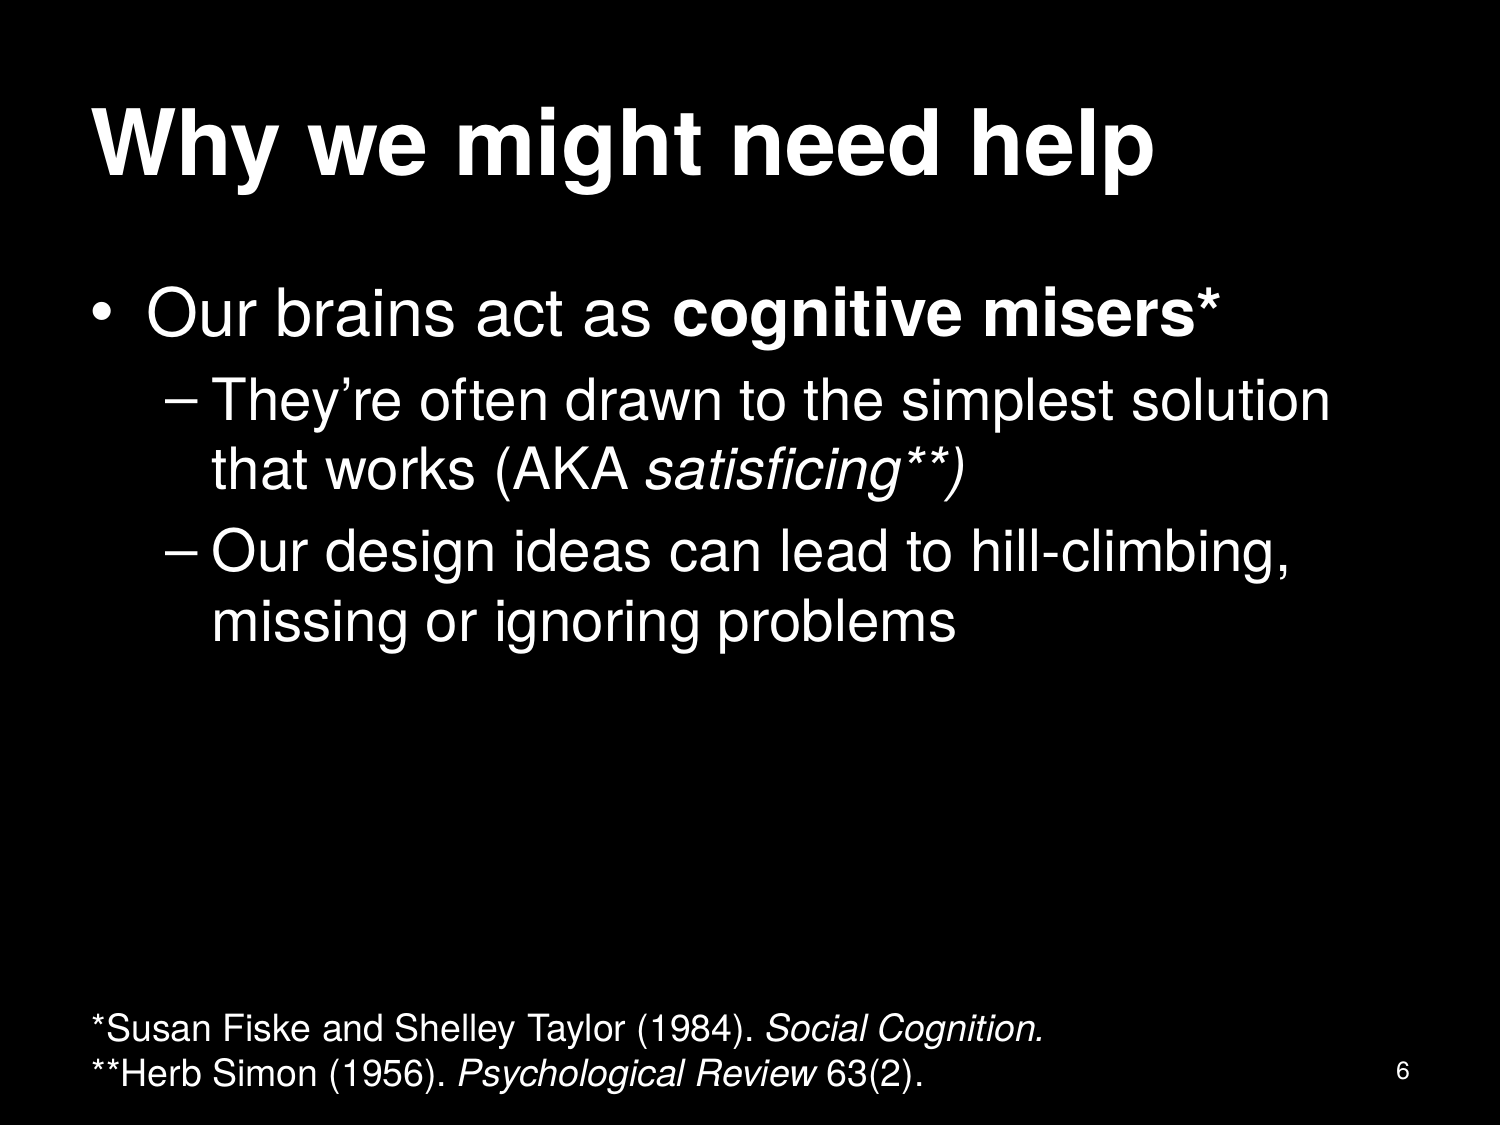

# Why we might need help
Our brains act as cognitive misers*
They’re often drawn to the simplest solution that works (aka satisficing**)
Our design ideas can lead to hill-climbing, missing or ignoring problems

*Susan Fiske and Shelley Taylor (1984). Social Cognition.
**Herb Simon (1956). Psychological Review 63(2).
6